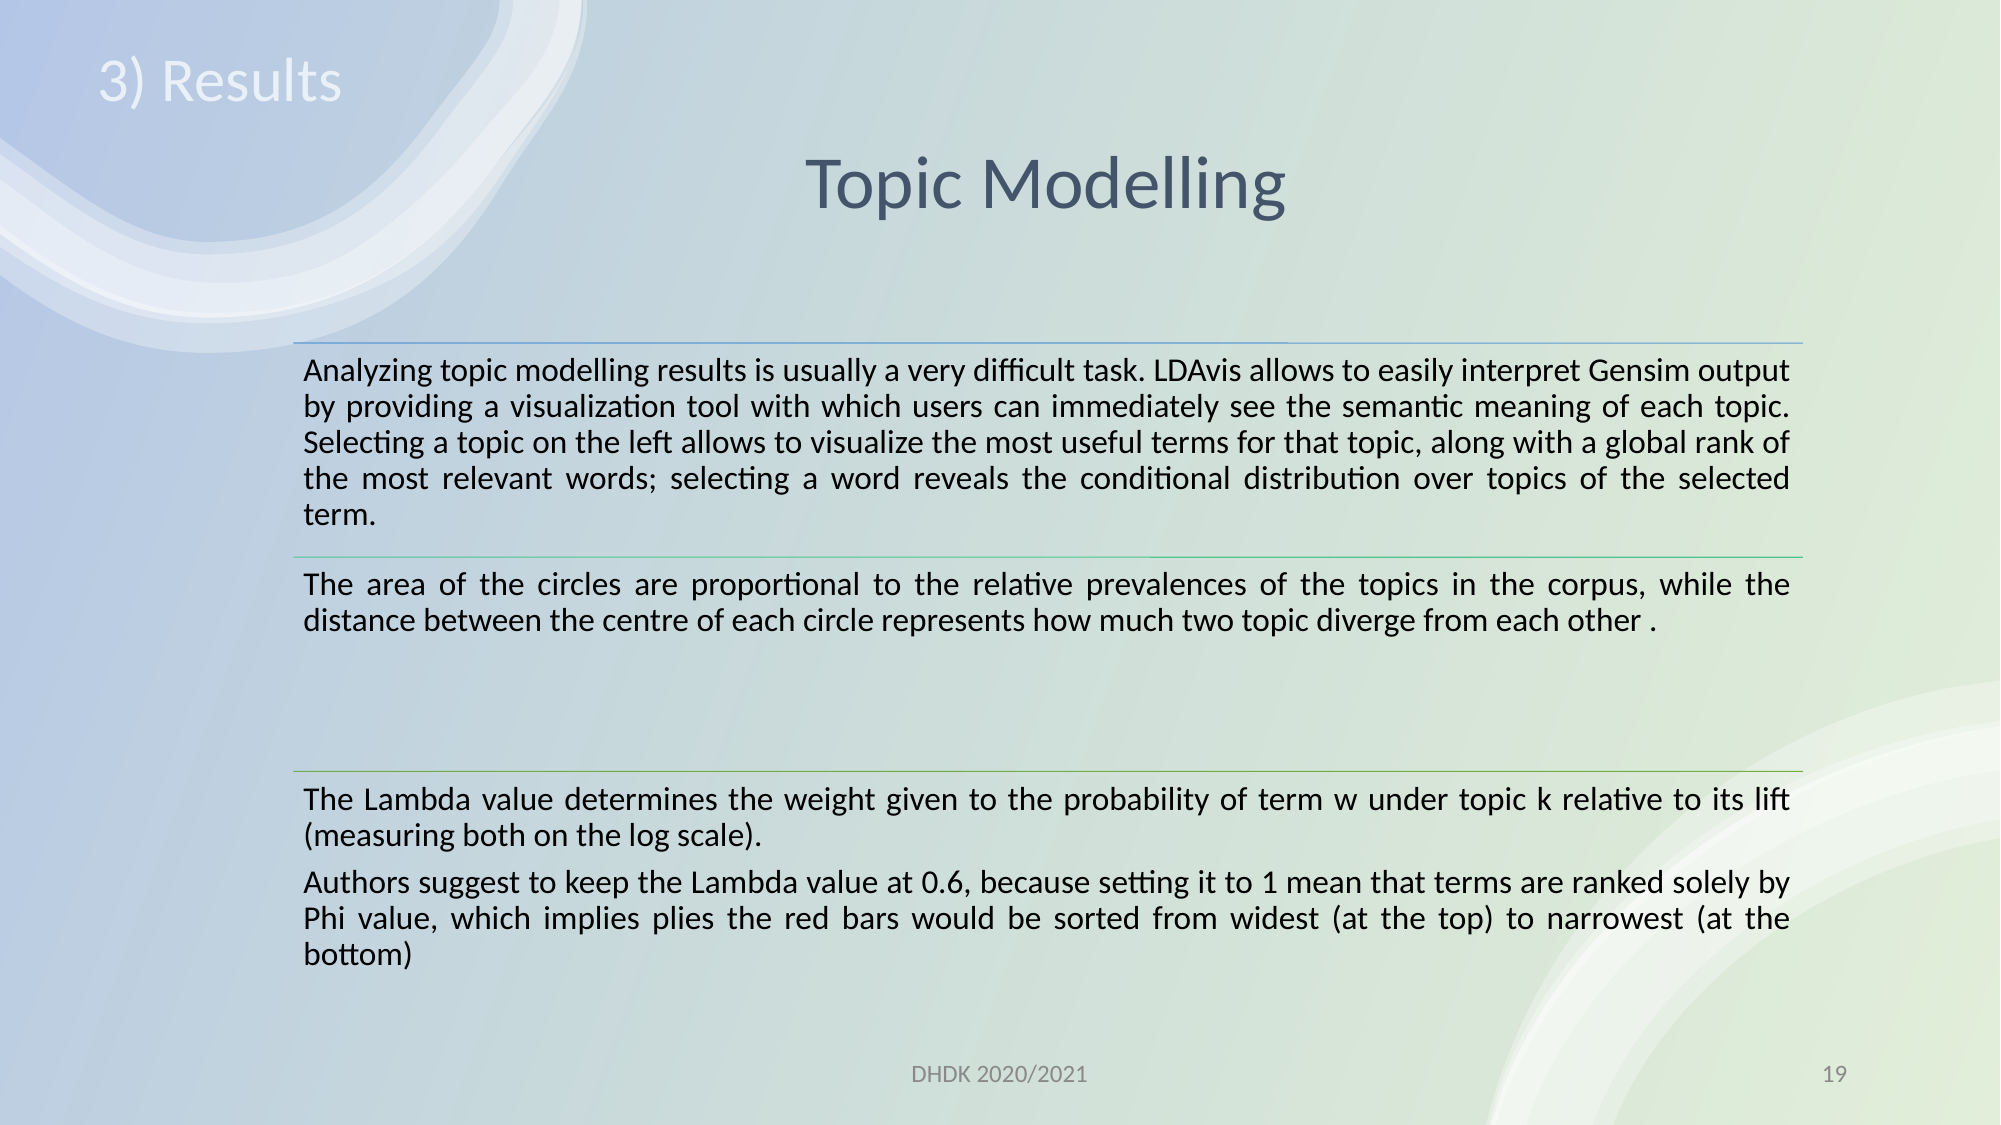

# 3) Results
Topic Modelling
Analyzing topic modelling results is usually a very difficult task. LDAvis allows to easily interpret Gensim output by providing a visualization tool with which users can immediately see the semantic meaning of each topic. Selecting a topic on the left allows to visualize the most useful terms for that topic, along with a global rank of the most relevant words; selecting a word reveals the conditional distribution over topics of the selected term.
The area of the circles are proportional to the relative prevalences of the topics in the corpus, while the distance between the centre of each circle represents how much two topic diverge from each other .
The Lambda value determines the weight given to the probability of term w under topic k relative to its lift (measuring both on the log scale).
Authors suggest to keep the Lambda value at 0.6, because setting it to 1 mean that terms are ranked solely by Phi value, which implies plies the red bars would be sorted from widest (at the top) to narrowest (at the bottom)

DHDK 2020/2021
19